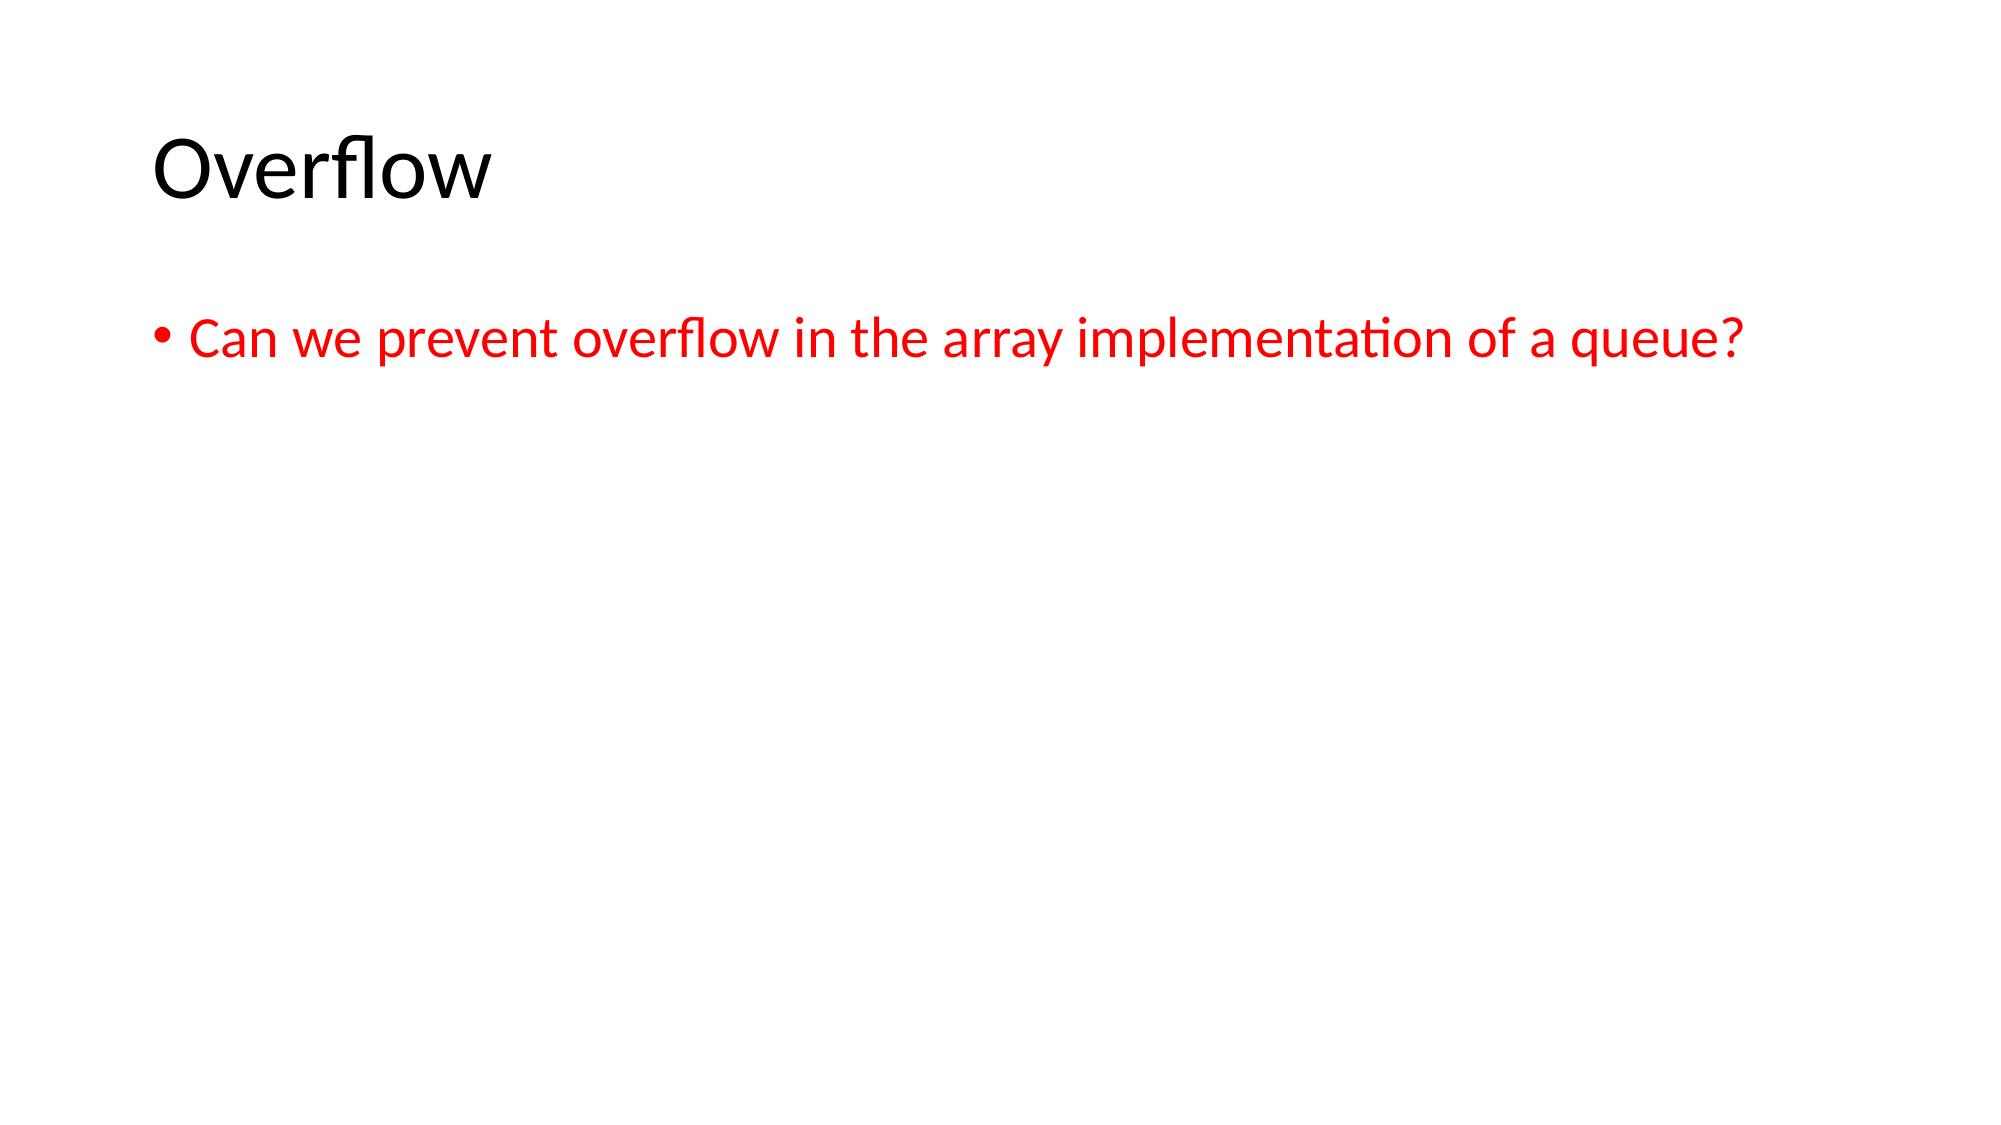

# Overflow
Can we prevent overflow in the array implementation of a queue?